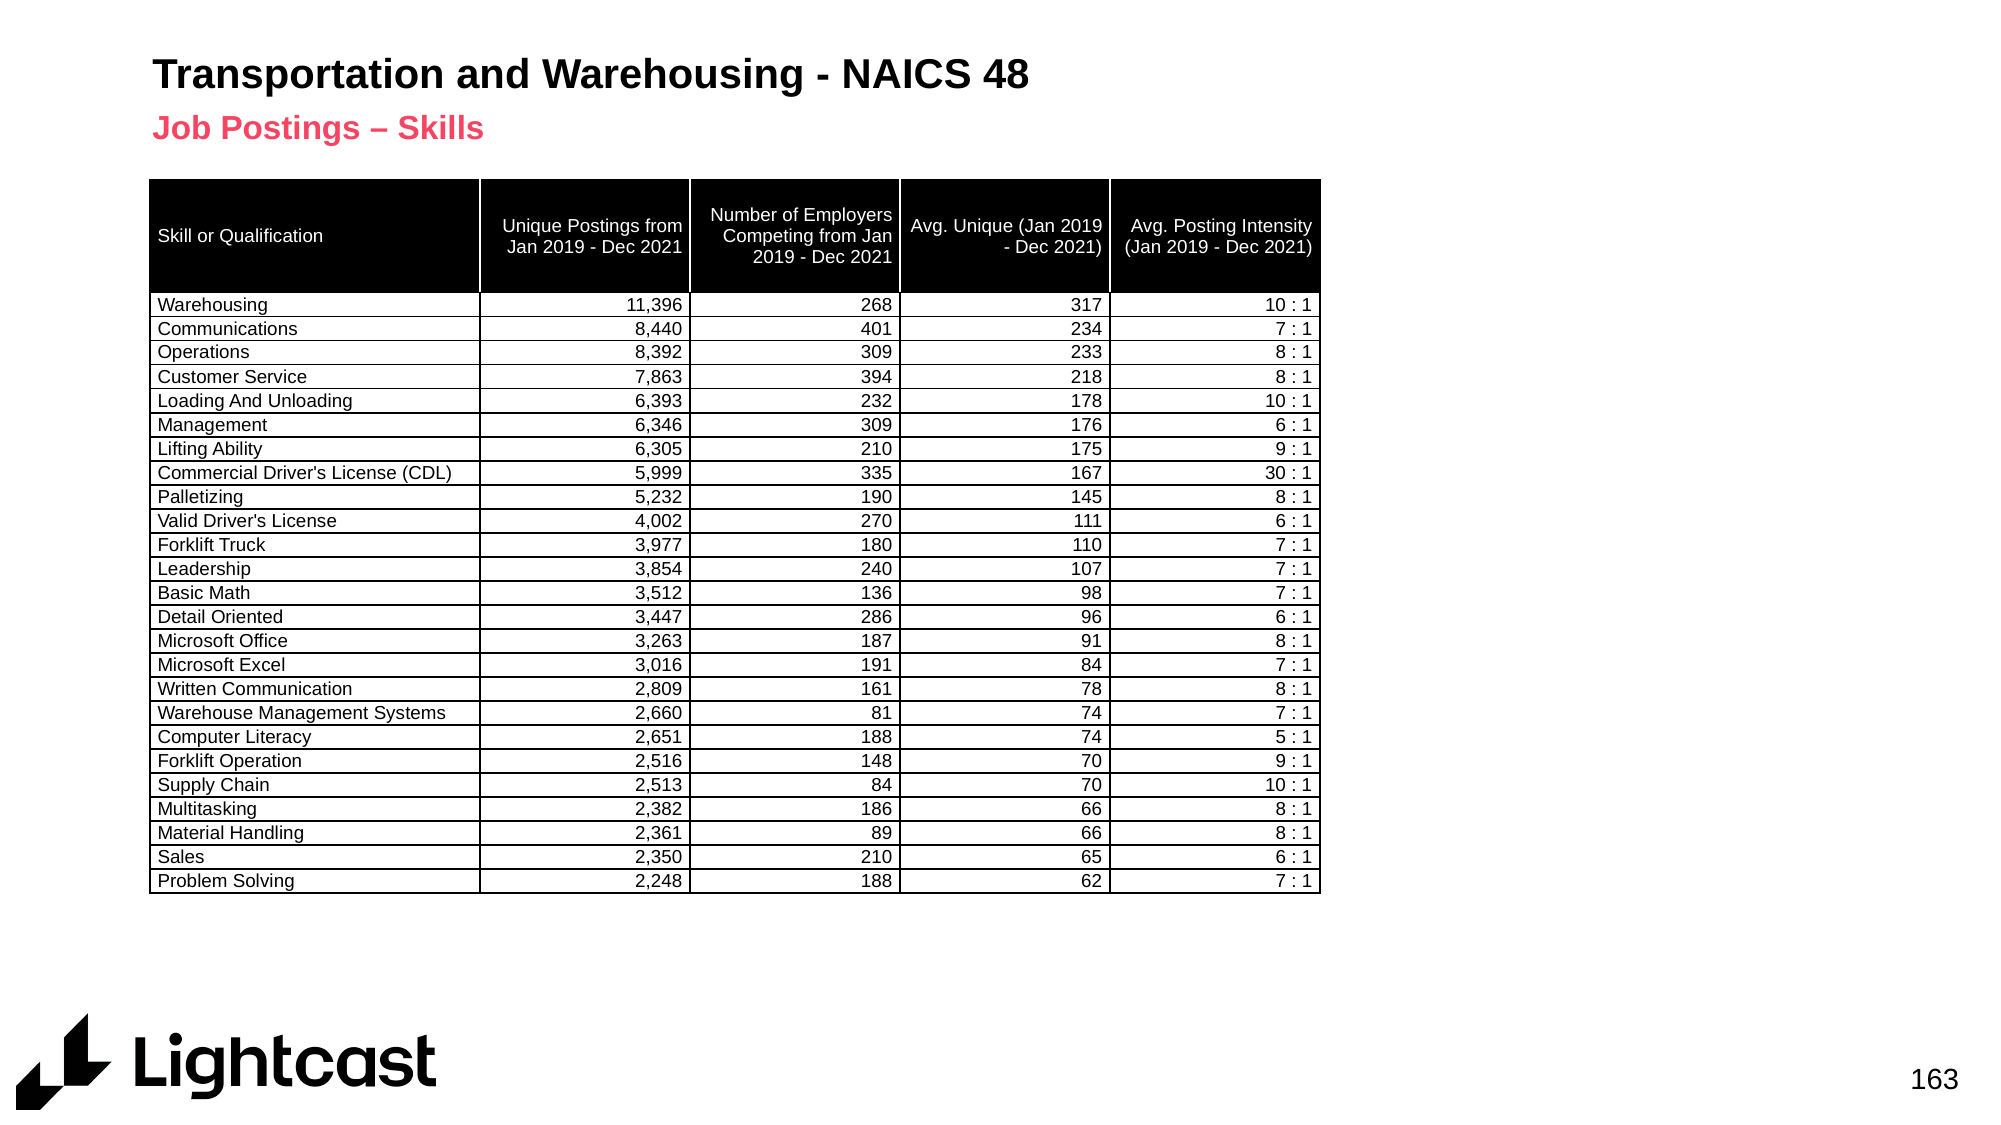

# Transportation and Warehousing - NAICS 48
Job Postings – Skills
| Skill or Qualification | Unique Postings from Jan 2019 - Dec 2021 | Number of Employers Competing from Jan 2019 - Dec 2021 | Avg. Unique (Jan 2019 - Dec 2021) | Avg. Posting Intensity (Jan 2019 - Dec 2021) |
| --- | --- | --- | --- | --- |
| Warehousing | 11,396 | 268 | 317 | 10 : 1 |
| Communications | 8,440 | 401 | 234 | 7 : 1 |
| Operations | 8,392 | 309 | 233 | 8 : 1 |
| Customer Service | 7,863 | 394 | 218 | 8 : 1 |
| Loading And Unloading | 6,393 | 232 | 178 | 10 : 1 |
| Management | 6,346 | 309 | 176 | 6 : 1 |
| Lifting Ability | 6,305 | 210 | 175 | 9 : 1 |
| Commercial Driver's License (CDL) | 5,999 | 335 | 167 | 30 : 1 |
| Palletizing | 5,232 | 190 | 145 | 8 : 1 |
| Valid Driver's License | 4,002 | 270 | 111 | 6 : 1 |
| Forklift Truck | 3,977 | 180 | 110 | 7 : 1 |
| Leadership | 3,854 | 240 | 107 | 7 : 1 |
| Basic Math | 3,512 | 136 | 98 | 7 : 1 |
| Detail Oriented | 3,447 | 286 | 96 | 6 : 1 |
| Microsoft Office | 3,263 | 187 | 91 | 8 : 1 |
| Microsoft Excel | 3,016 | 191 | 84 | 7 : 1 |
| Written Communication | 2,809 | 161 | 78 | 8 : 1 |
| Warehouse Management Systems | 2,660 | 81 | 74 | 7 : 1 |
| Computer Literacy | 2,651 | 188 | 74 | 5 : 1 |
| Forklift Operation | 2,516 | 148 | 70 | 9 : 1 |
| Supply Chain | 2,513 | 84 | 70 | 10 : 1 |
| Multitasking | 2,382 | 186 | 66 | 8 : 1 |
| Material Handling | 2,361 | 89 | 66 | 8 : 1 |
| Sales | 2,350 | 210 | 65 | 6 : 1 |
| Problem Solving | 2,248 | 188 | 62 | 7 : 1 |